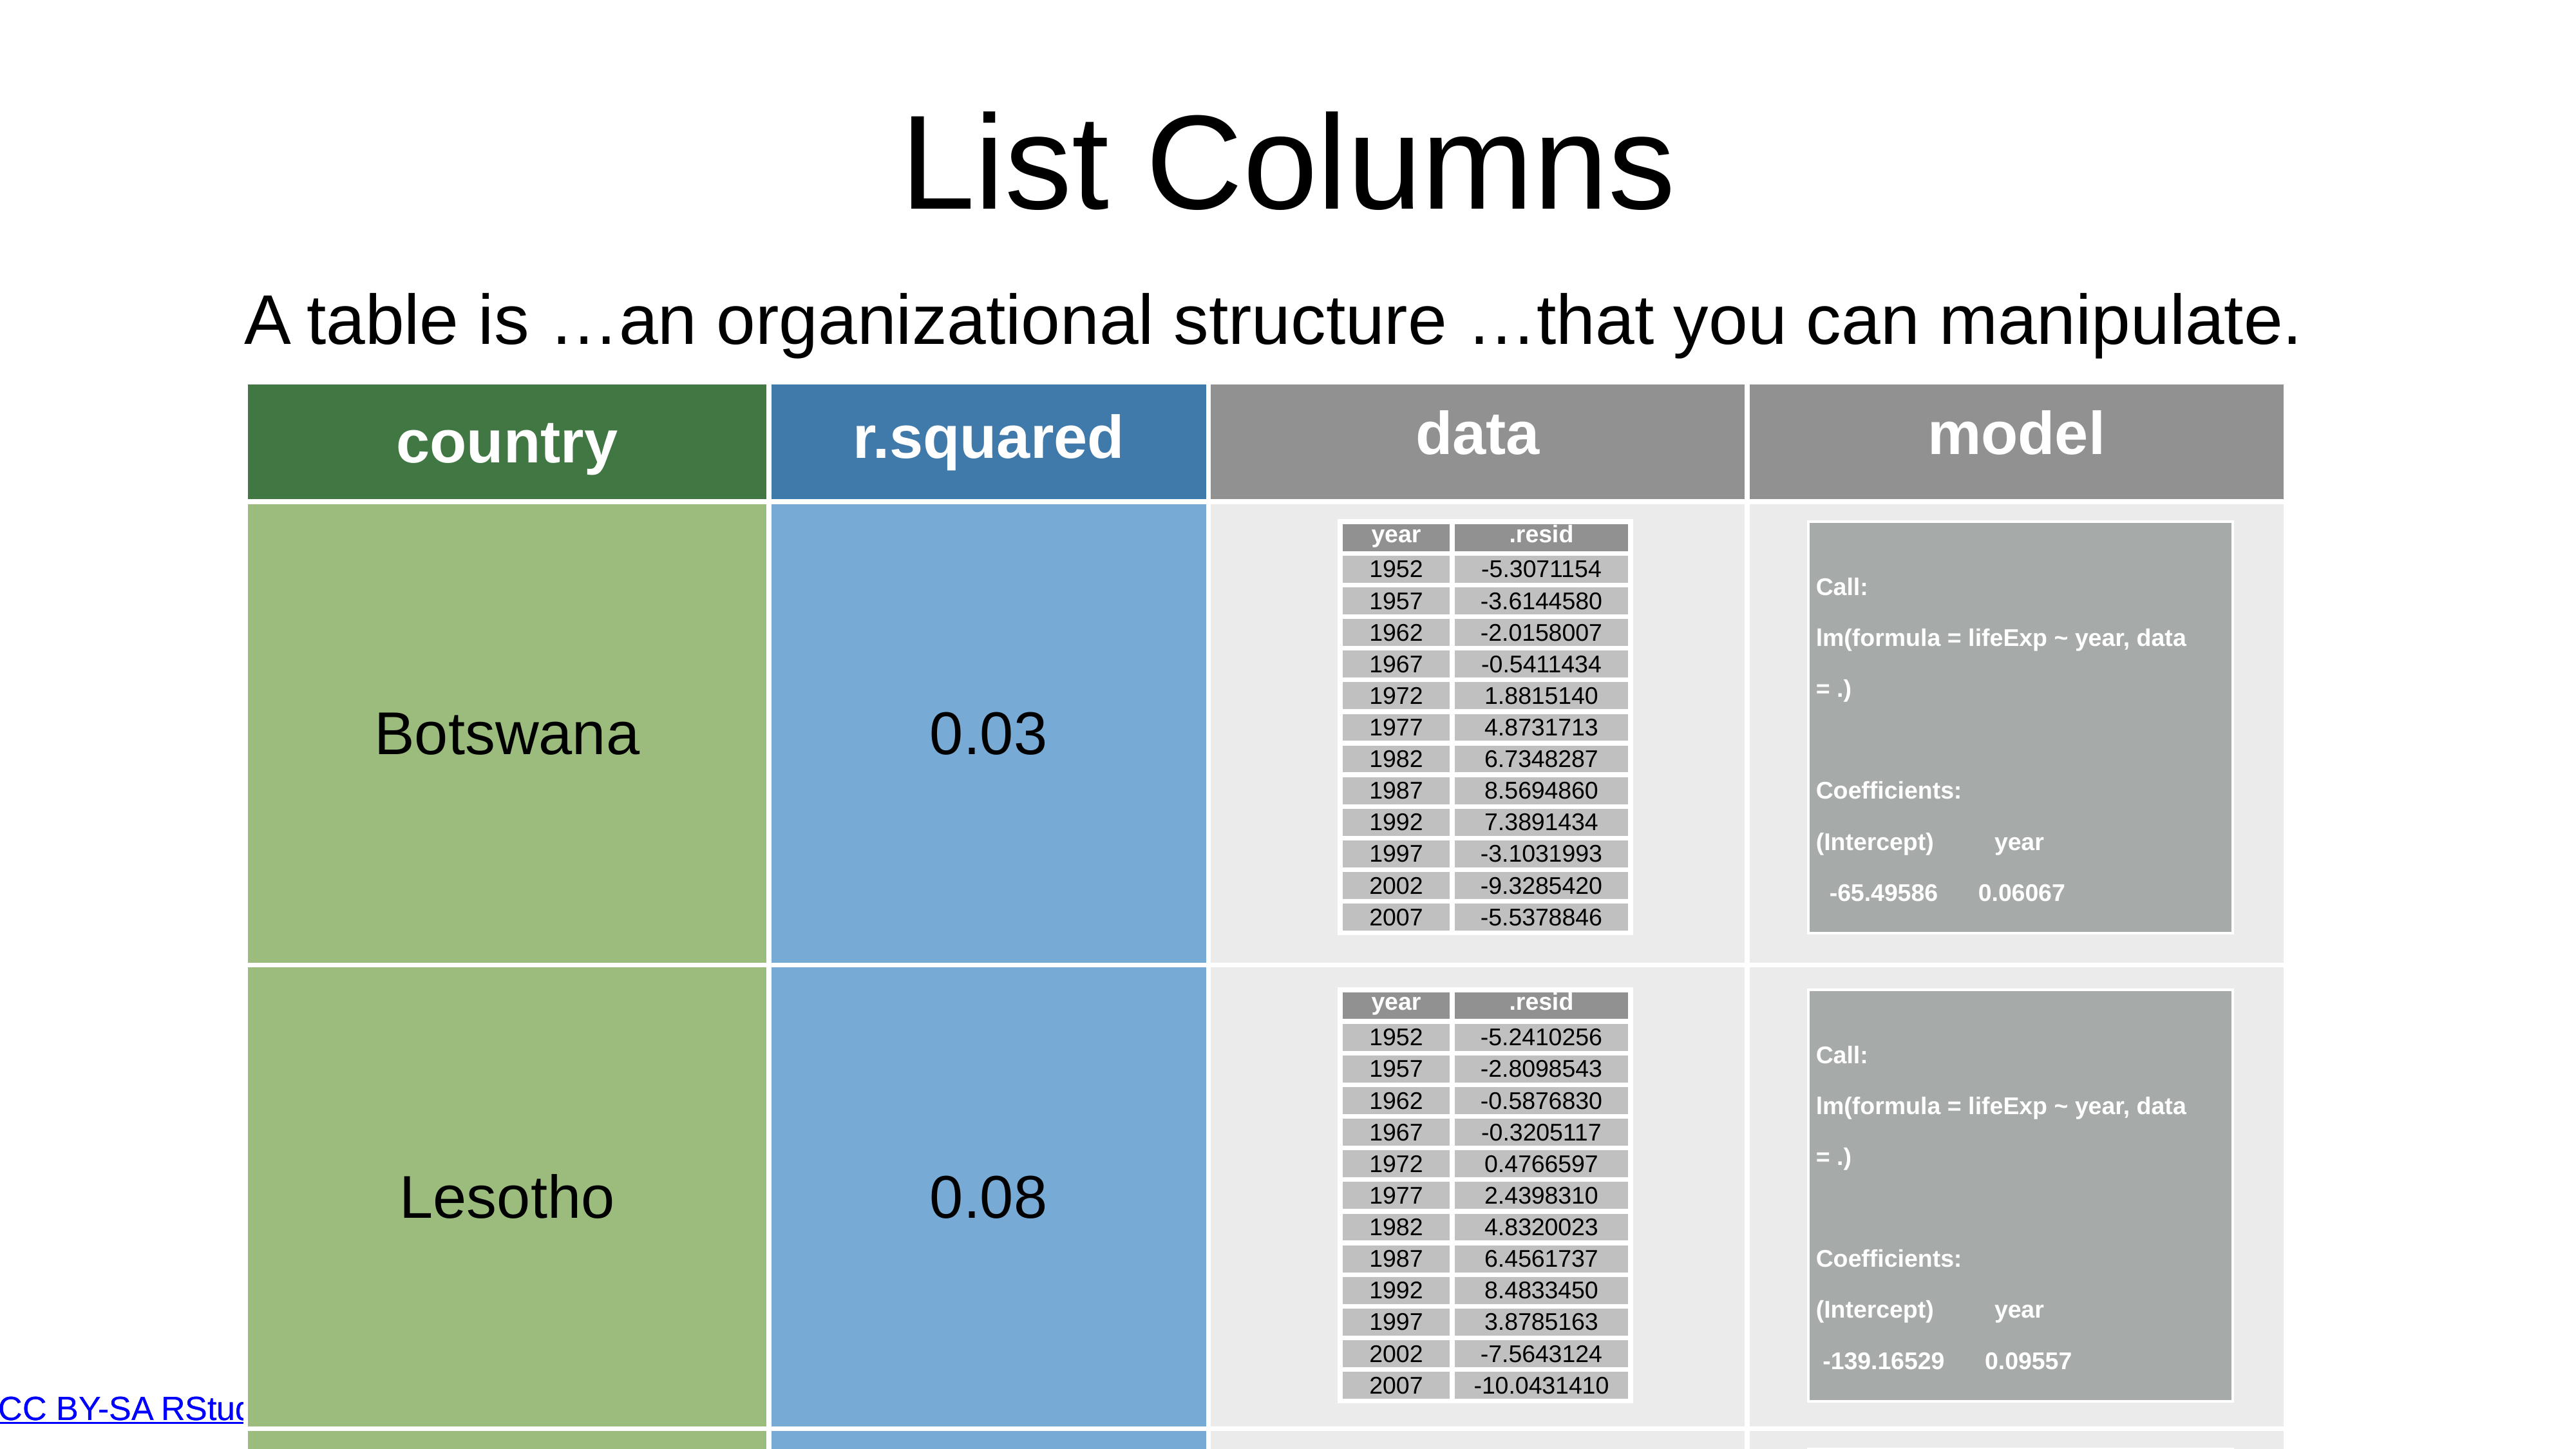

List Columns
A table is …an organizational structure …that you can manipulate.
| country | r.squared | data | model |
| --- | --- | --- | --- |
| Botswana | 0.03 |  |  |
| Lesotho | 0.08 |  |  |
| Rwanda | 0.02 |  |  |
| year | .resid |
| --- | --- |
| 1952 | -5.3071154 |
| 1957 | -3.6144580 |
| 1962 | -2.0158007 |
| 1967 | -0.5411434 |
| 1972 | 1.8815140 |
| 1977 | 4.8731713 |
| 1982 | 6.7348287 |
| 1987 | 8.5694860 |
| 1992 | 7.3891434 |
| 1997 | -3.1031993 |
| 2002 | -9.3285420 |
| 2007 | -5.5378846 |
Call:
lm(formula = lifeExp ~ year, data = .)

Coefficients:
(Intercept)         year
  -65.49586      0.06067
| year | .resid |
| --- | --- |
| 1952 | -5.2410256 |
| 1957 | -2.8098543 |
| 1962 | -0.5876830 |
| 1967 | -0.3205117 |
| 1972 | 0.4766597 |
| 1977 | 2.4398310 |
| 1982 | 4.8320023 |
| 1987 | 6.4561737 |
| 1992 | 8.4833450 |
| 1997 | 3.8785163 |
| 2002 | -7.5643124 |
| 2007 | -10.0431410 |
Call:
lm(formula = lifeExp ~ year, data = .)

Coefficients:
(Intercept)         year
 -139.16529      0.09557
Call:
lm(formula = lifeExp ~ year, data = .)

Coefficients:
(Intercept)         year
 -139.16529      0.09557
| year | .resid |
| --- | --- |
| 1952 | -2.7419487 |
| 1957 | -1.0127914 |
| 1962 | 0.7163660 |
| 1967 | 2.0455233 |
| 1972 | 2.7746807 |
| 1977 | 3.4038380 |
| 1982 | 4.8509953 |
| 1987 | 2.8821527 |
| 1992 | -17.3096900 |
| 1997 | -4.5925326 |
| 2002 | 2.9626247 |
| 2007 | 6.0207821 |
CC BY-SA RStudio